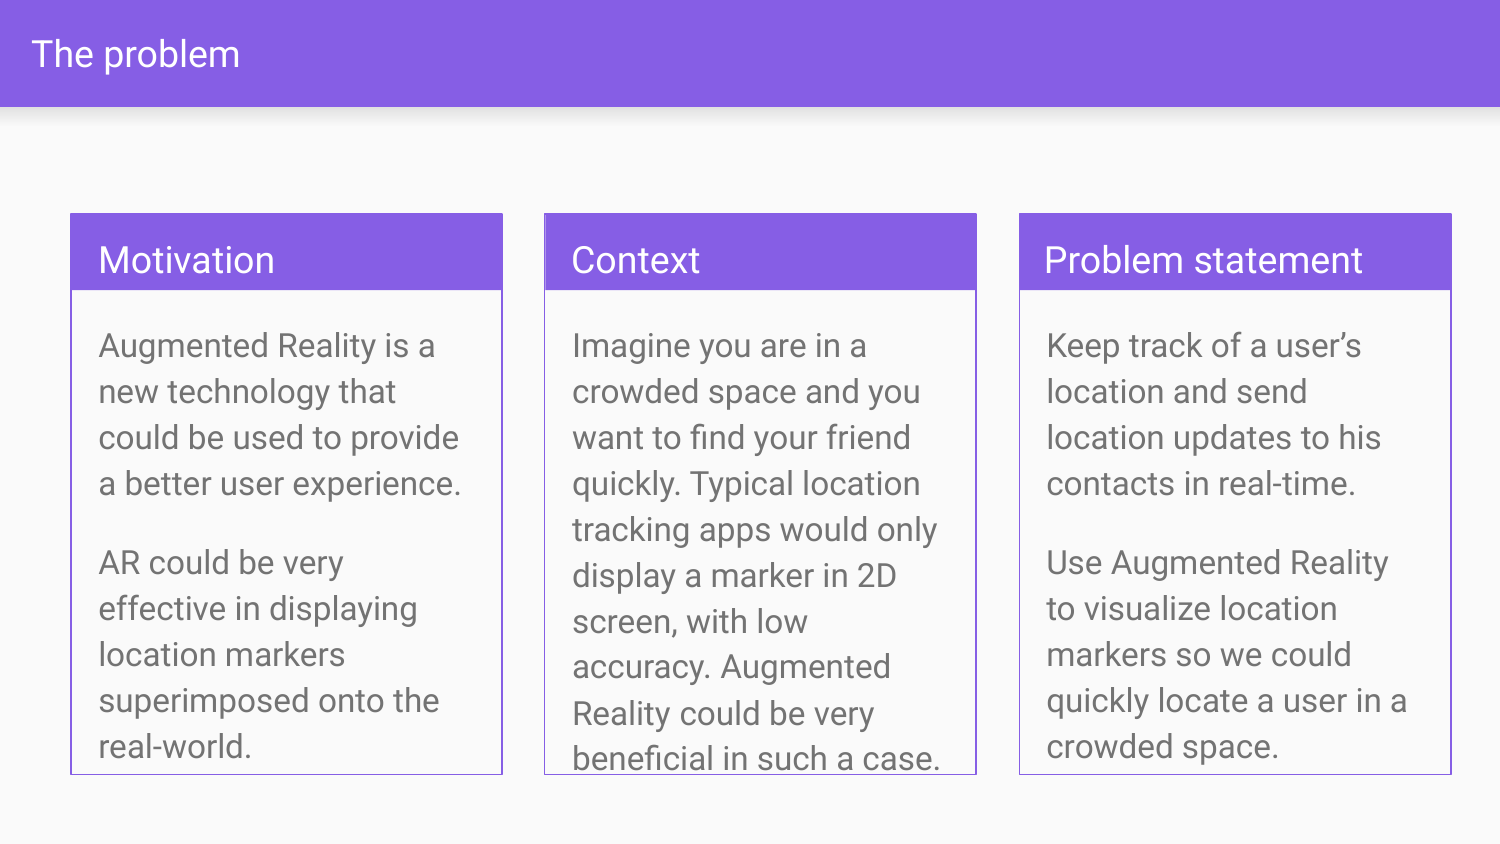

# The problem

Motivation

Context

Problem statement
Augmented Reality is a new technology that could be used to provide a better user experience.
AR could be very effective in displaying location markers superimposed onto the real-world.
Imagine you are in a crowded space and you want to find your friend quickly. Typical location tracking apps would only display a marker in 2D screen, with low accuracy. Augmented Reality could be very beneficial in such a case.
Keep track of a user’s location and send location updates to his contacts in real-time.
Use Augmented Reality to visualize location markers so we could quickly locate a user in a crowded space.